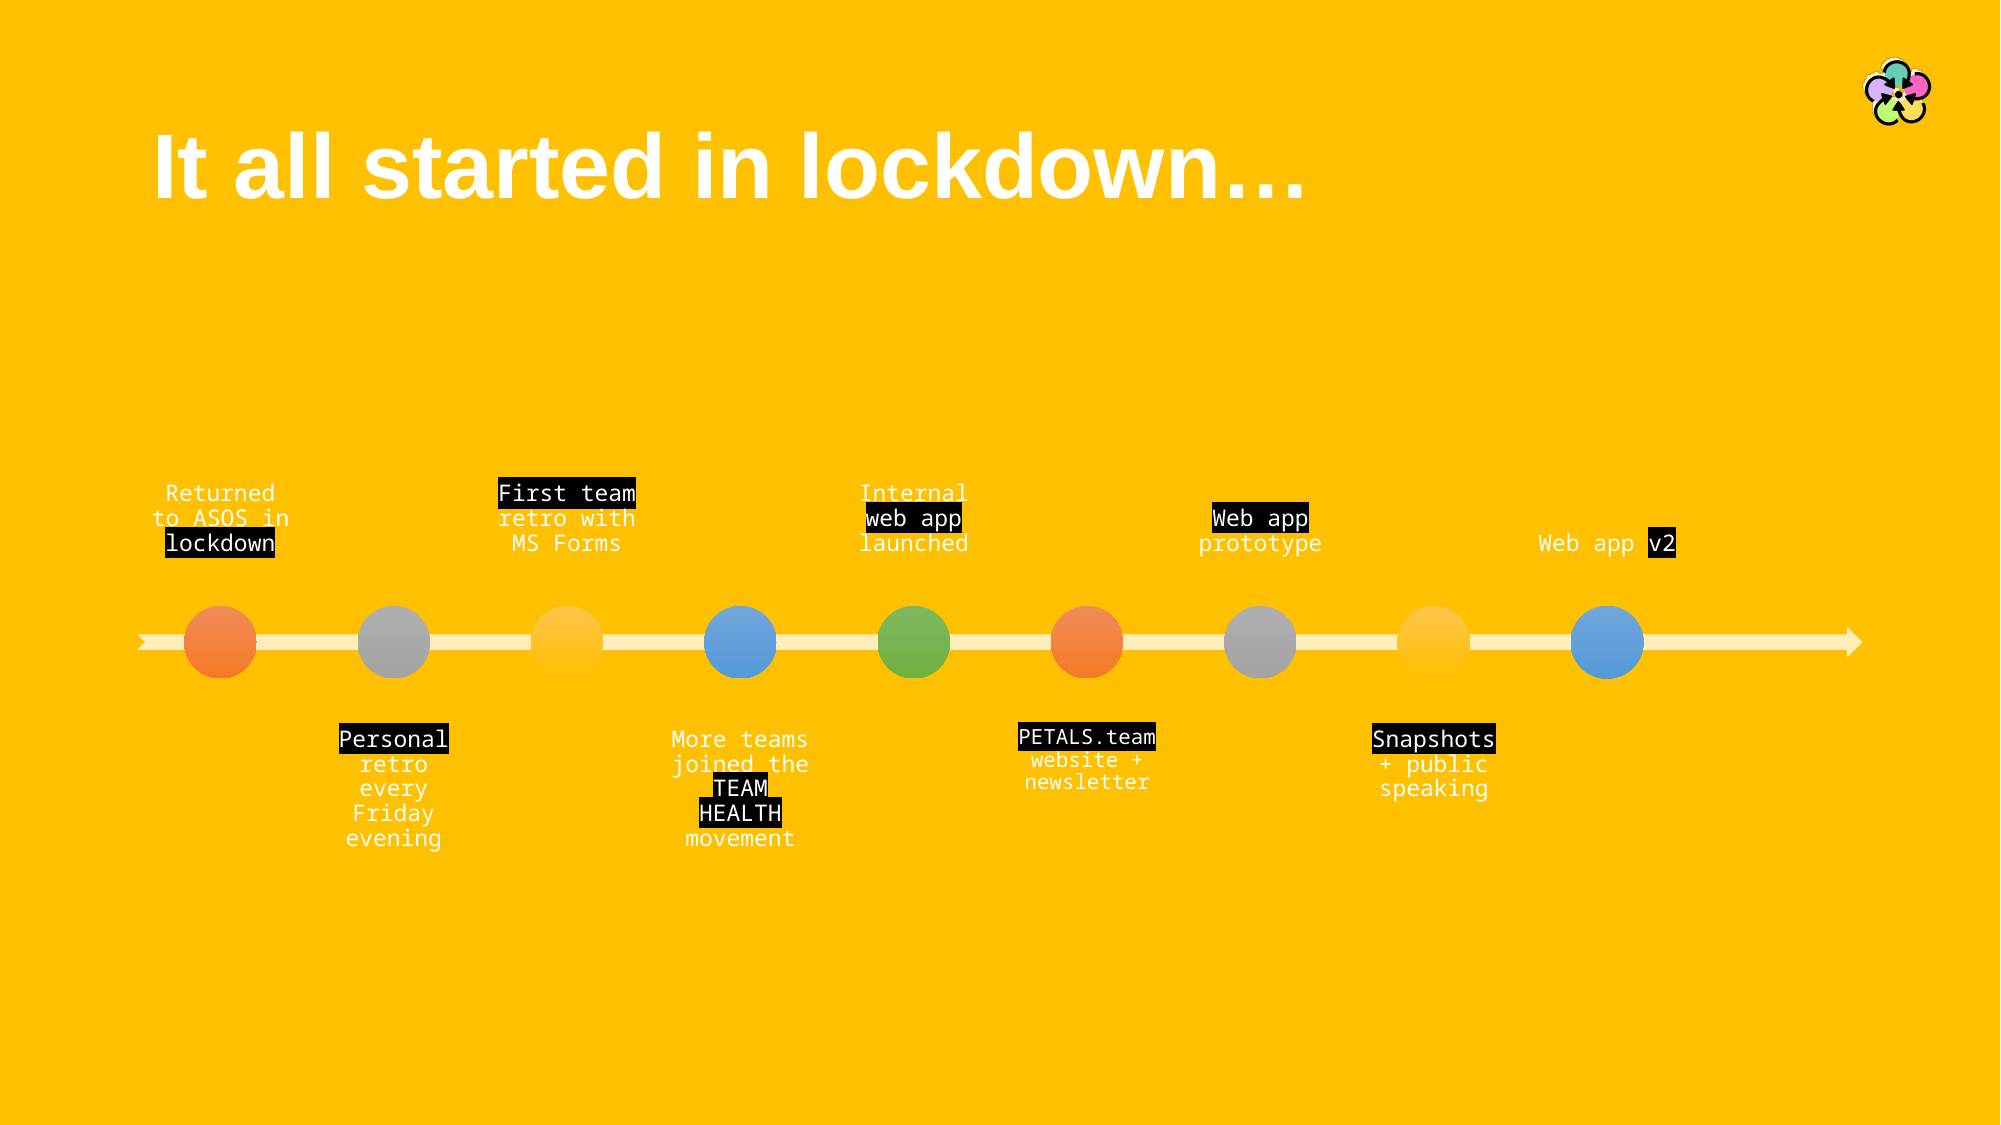

# It all started in lockdown…
Returned to ASOS in lockdown
Personal retro every Friday evening
First team retro with MS Forms
More teams joined the TEAM HEALTH movement
Internal web app launched
PETALS.team website + newsletter
Web app prototype
Snapshots + public speaking
Web app v2